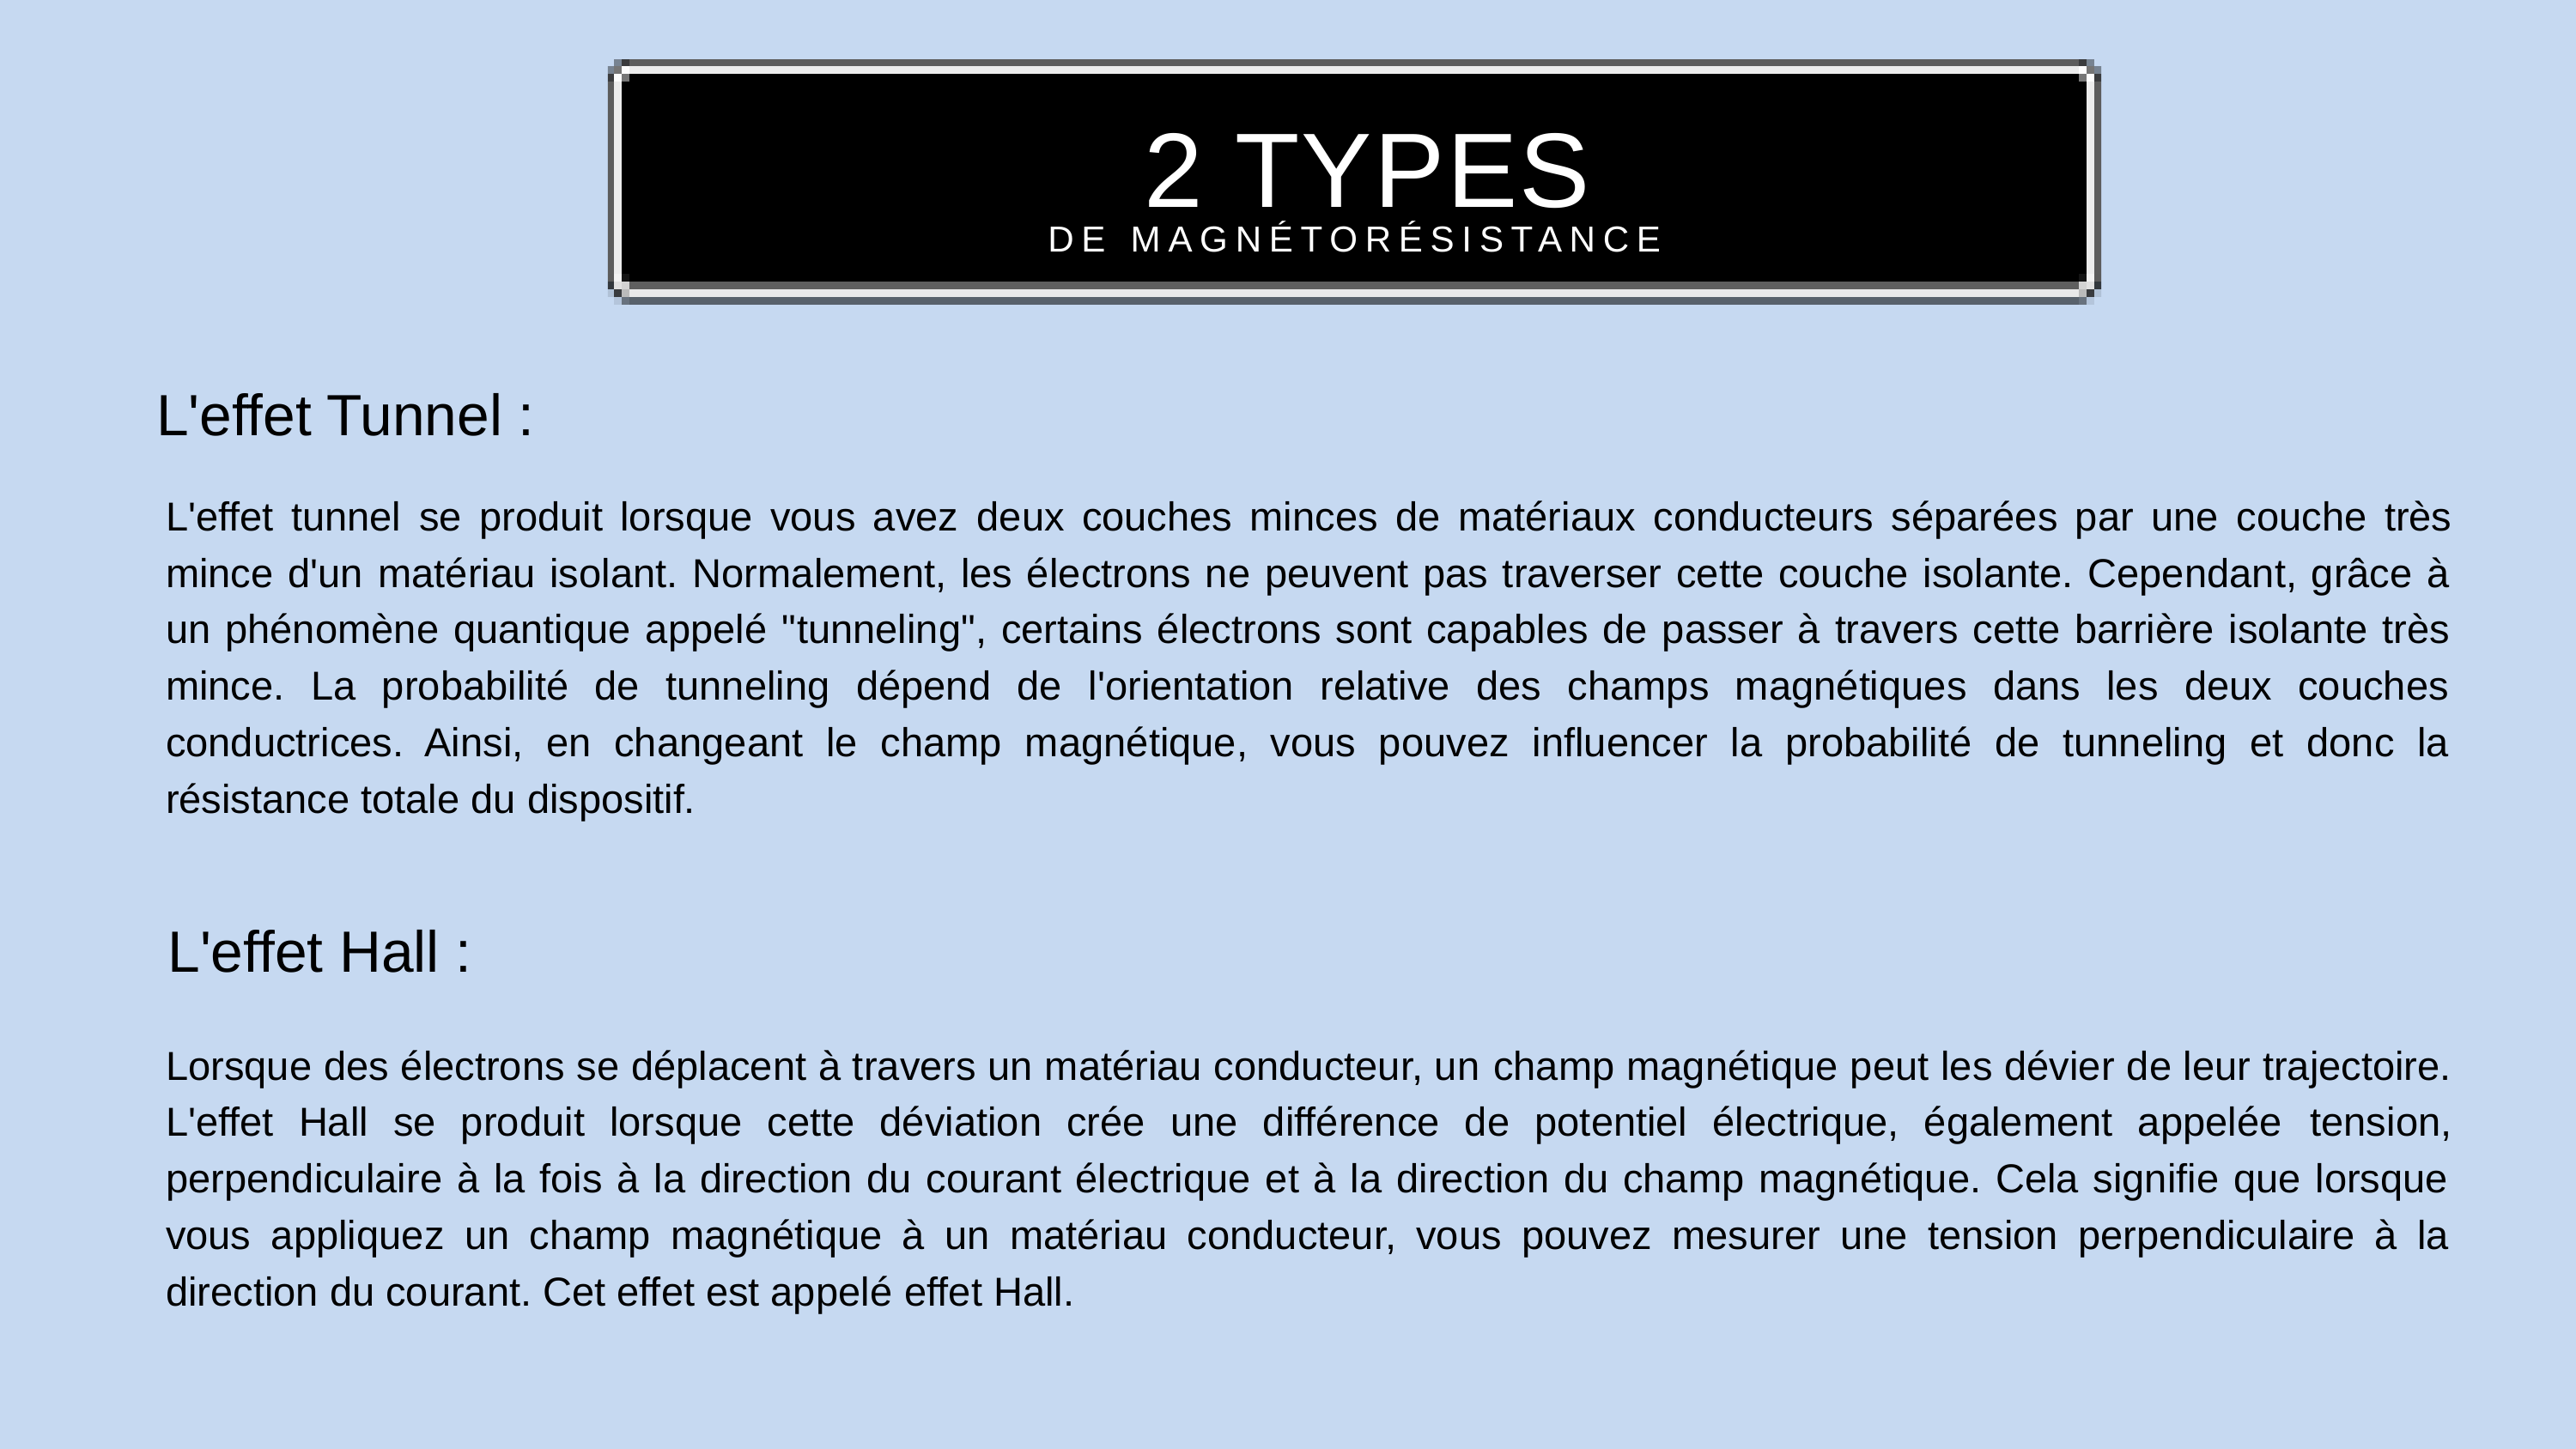

2 TYPES
DE MAGNÉTORÉSISTANCE

L'effet Tunnel :
L'effet tunnel se produit lorsque vous avez deux couches minces de matériaux conducteurs séparées par une couche très mince d'un matériau isolant. Normalement, les électrons ne peuvent pas traverser cette couche isolante. Cependant, grâce à un phénomène quantique appelé "tunneling", certains électrons sont capables de passer à travers cette barrière isolante très mince. La probabilité de tunneling dépend de l'orientation relative des champs magnétiques dans les deux couches conductrices. Ainsi, en changeant le champ magnétique, vous pouvez influencer la probabilité de tunneling et donc la résistance totale du dispositif.
L'effet Hall :

Lorsque des électrons se déplacent à travers un matériau conducteur, un champ magnétique peut les dévier de leur trajectoire. L'effet Hall se produit lorsque cette déviation crée une différence de potentiel électrique, également appelée tension, perpendiculaire à la fois à la direction du courant électrique et à la direction du champ magnétique. Cela signifie que lorsque vous appliquez un champ magnétique à un matériau conducteur, vous pouvez mesurer une tension perpendiculaire à la direction du courant. Cet effet est appelé effet Hall.